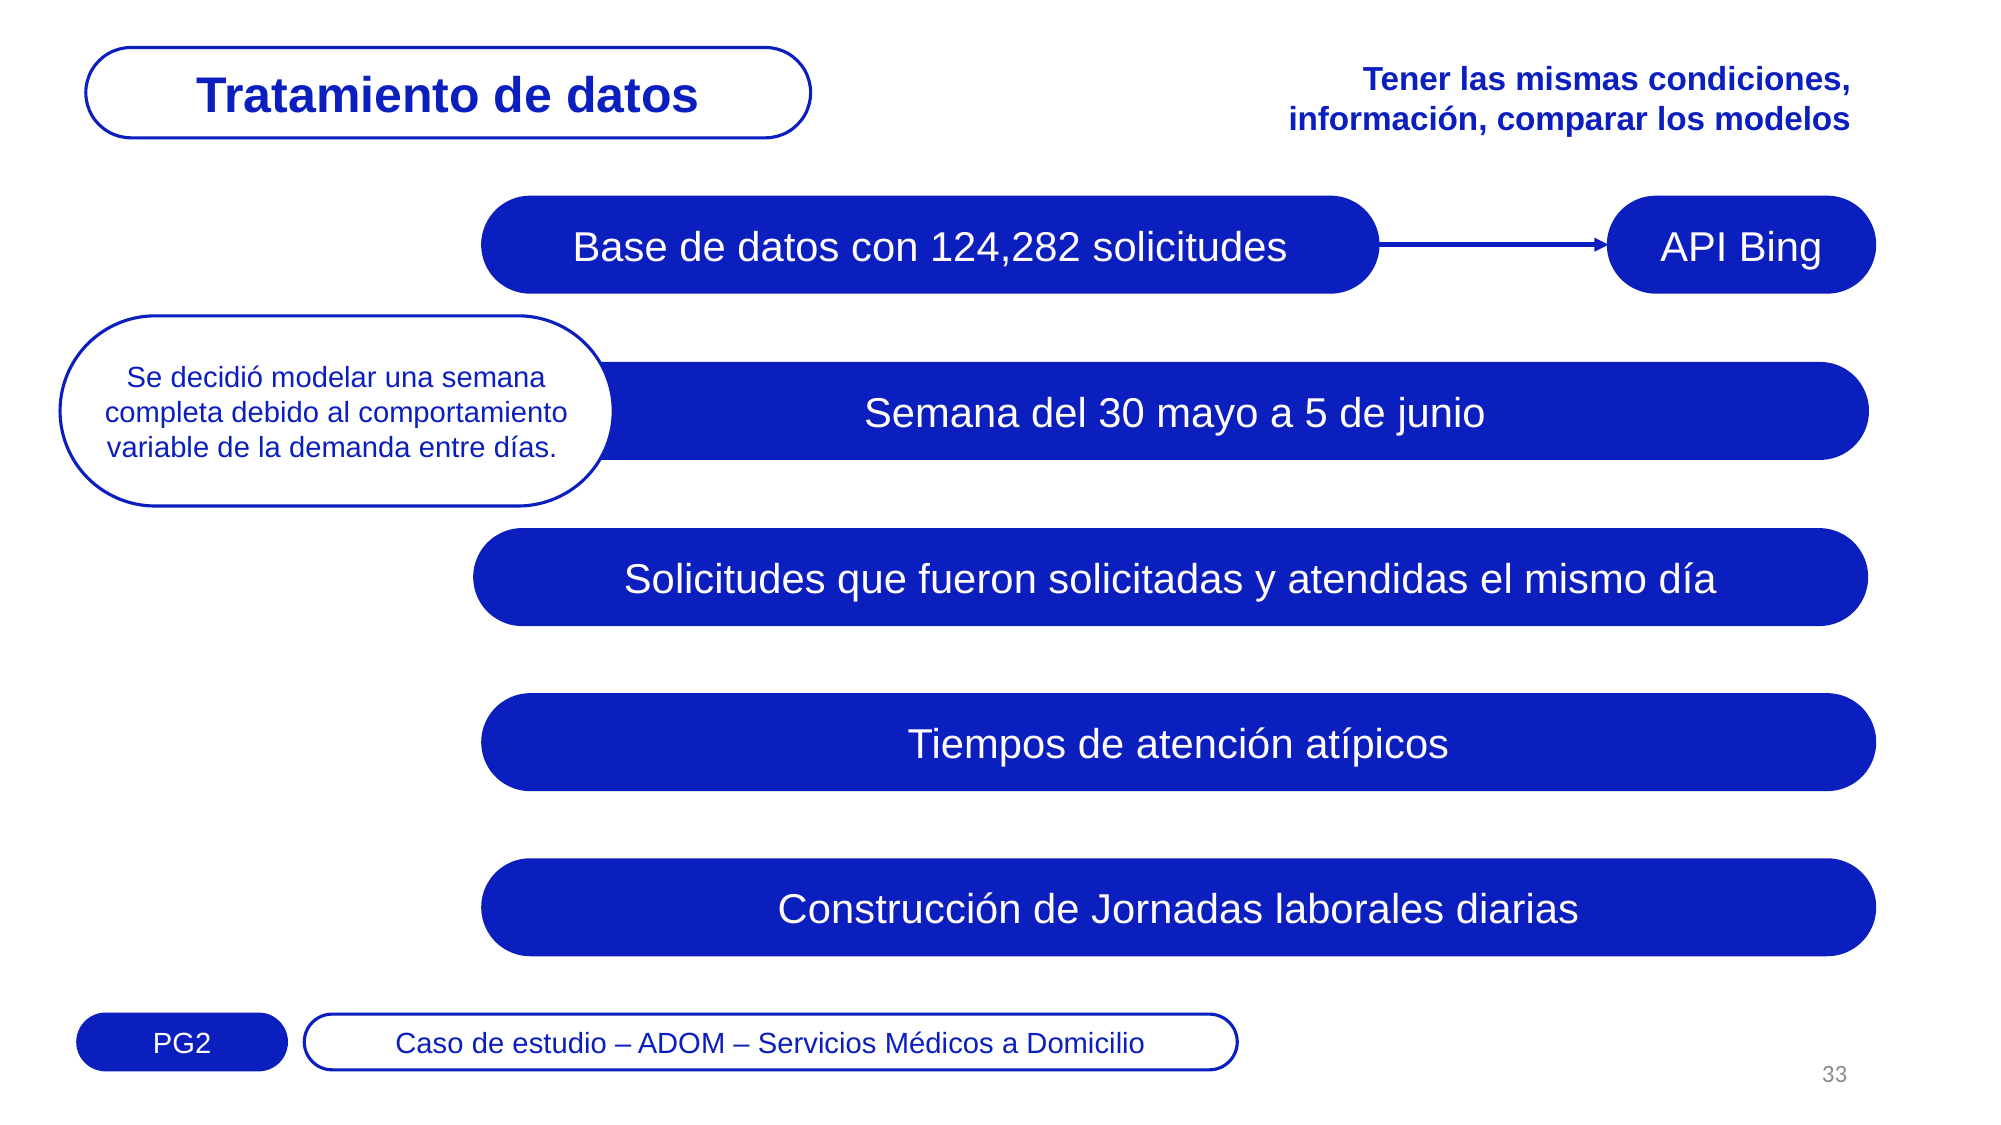

Tener las mismas condiciones, información, comparar los modelos

Tratamiento de datos
API Bing
Base de datos con 124,282 solicitudes
Se decidió modelar una semana completa debido al comportamiento variable de la demanda entre días.
Semana del 30 mayo a 5 de junio
Solicitudes que fueron solicitadas y atendidas el mismo día
Tiempos de atención atípicos
Construcción de Jornadas laborales diarias
PG2
Caso de estudio – ADOM – Servicios Médicos a Domicilio
33